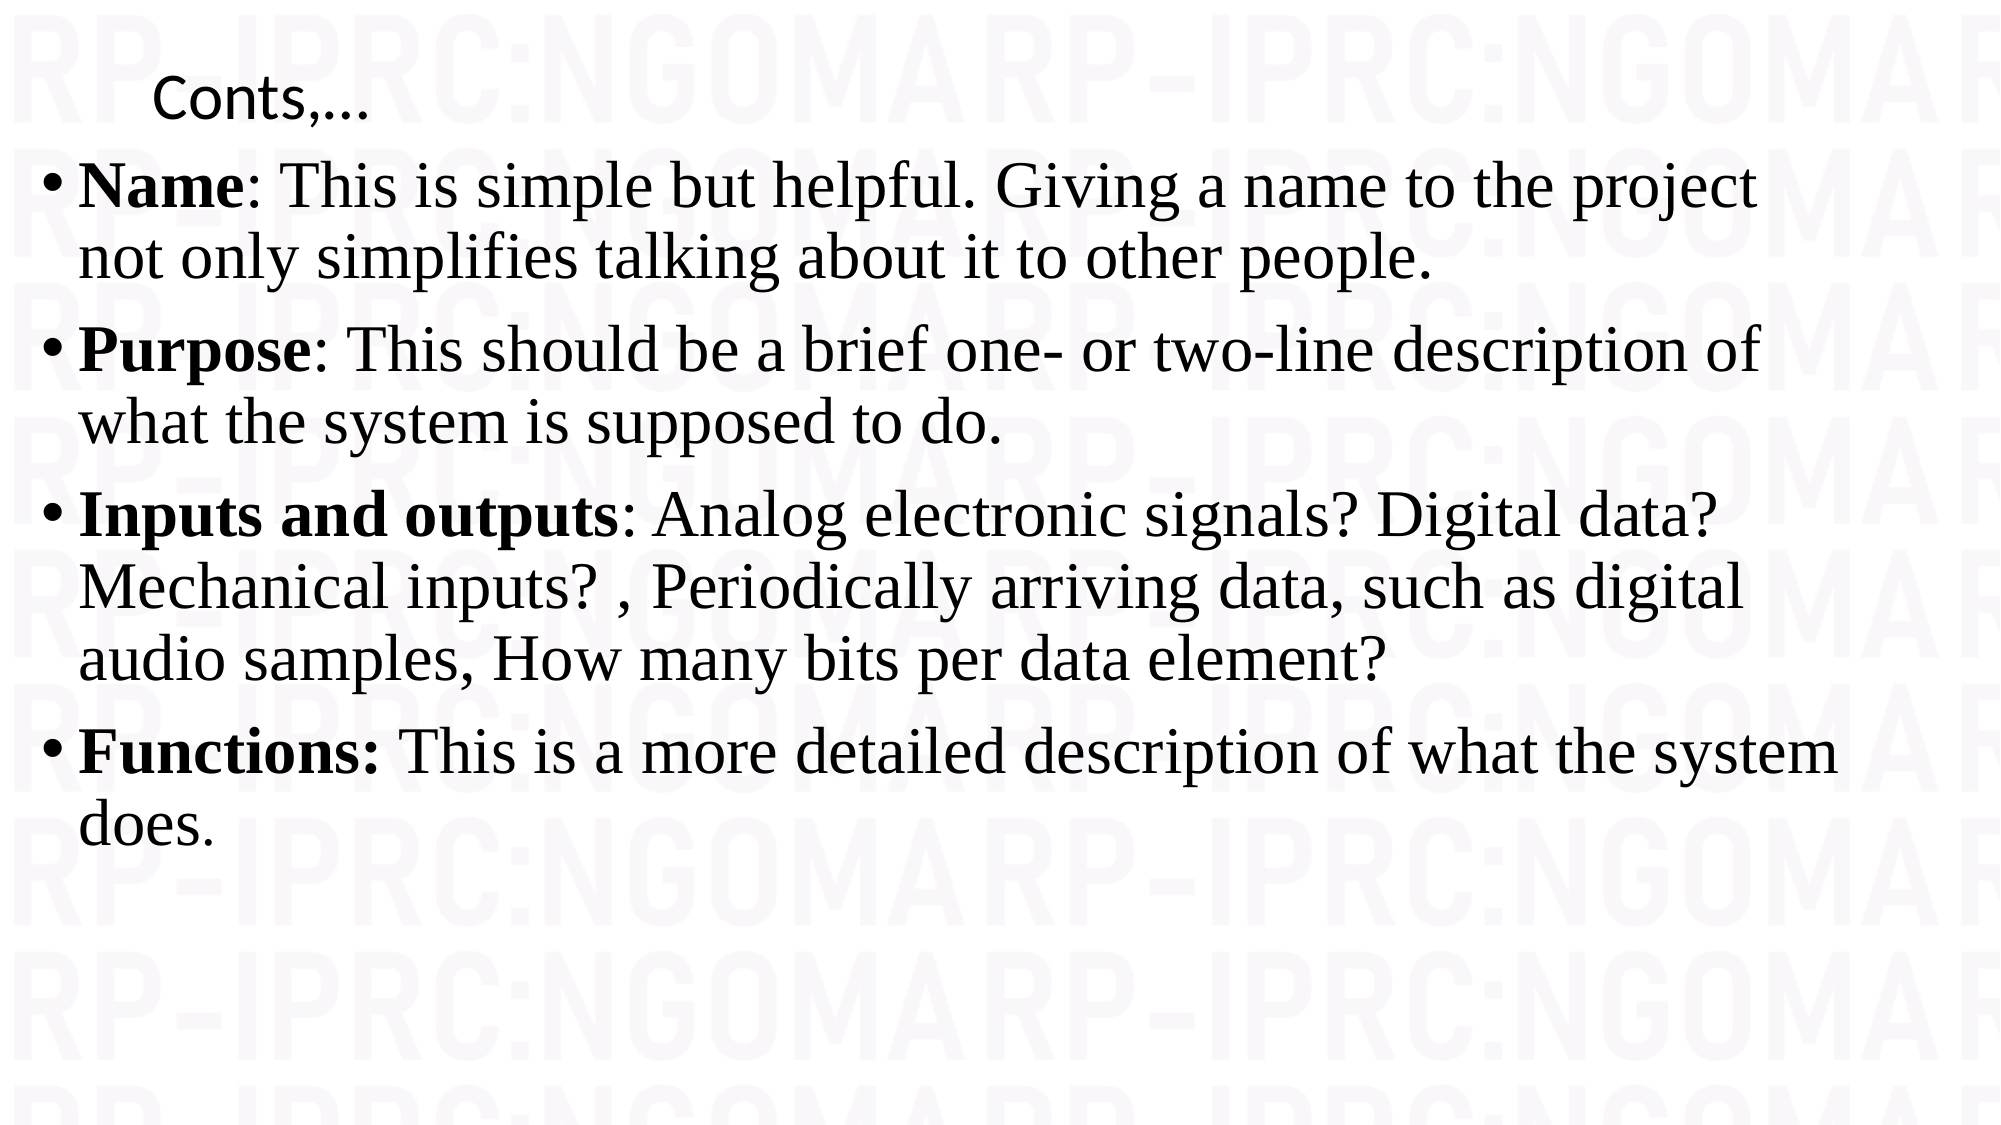

# Conts,…
Name: This is simple but helpful. Giving a name to the project not only simplifies talking about it to other people.
Purpose: This should be a brief one- or two-line description of what the system is supposed to do.
Inputs and outputs: Analog electronic signals? Digital data? Mechanical inputs? , Periodically arriving data, such as digital audio samples, How many bits per data element?
Functions: This is a more detailed description of what the system does.